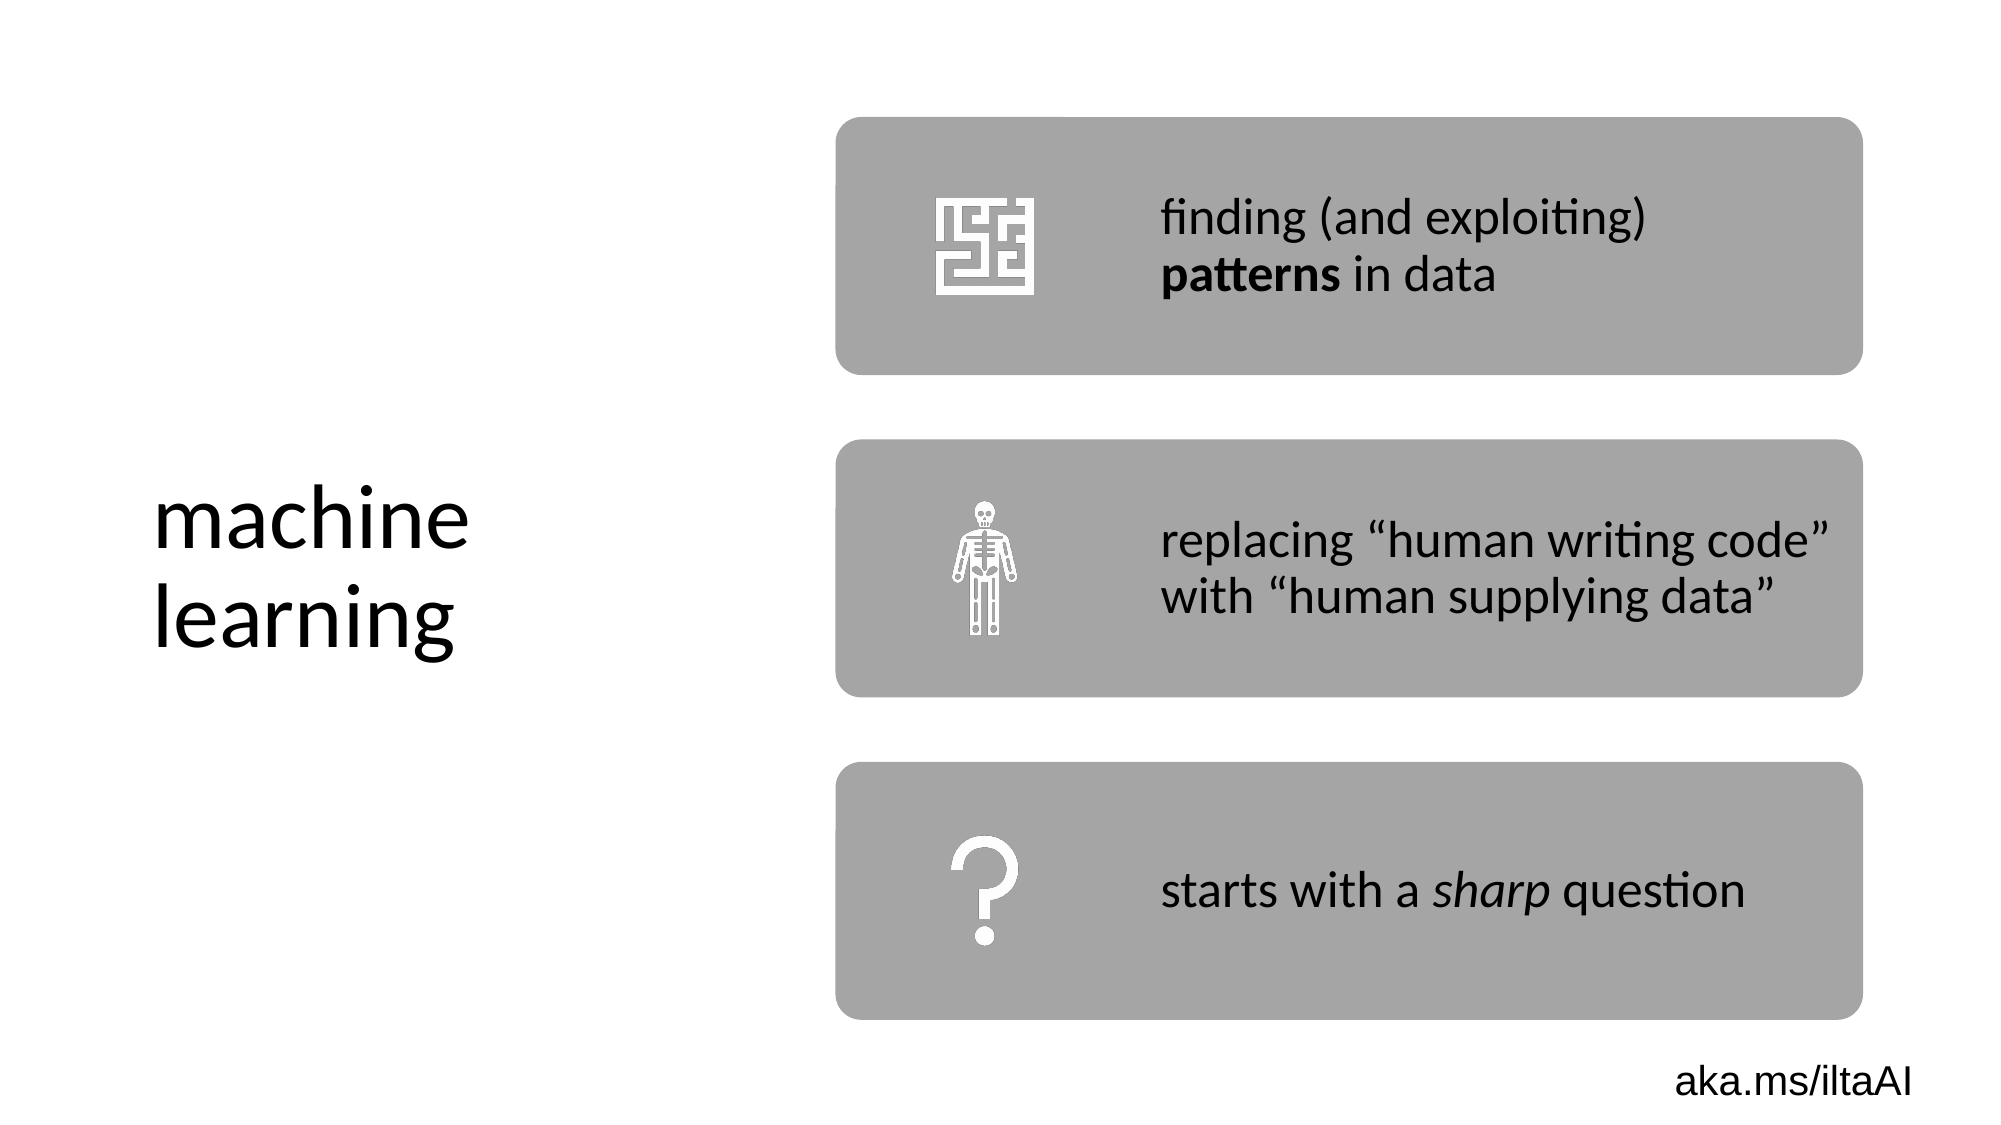

# machine learning
finding (and exploiting) patterns in data
replacing “human writing code” with “human supplying data”
starts with a sharp question
aka.ms/iltaAI